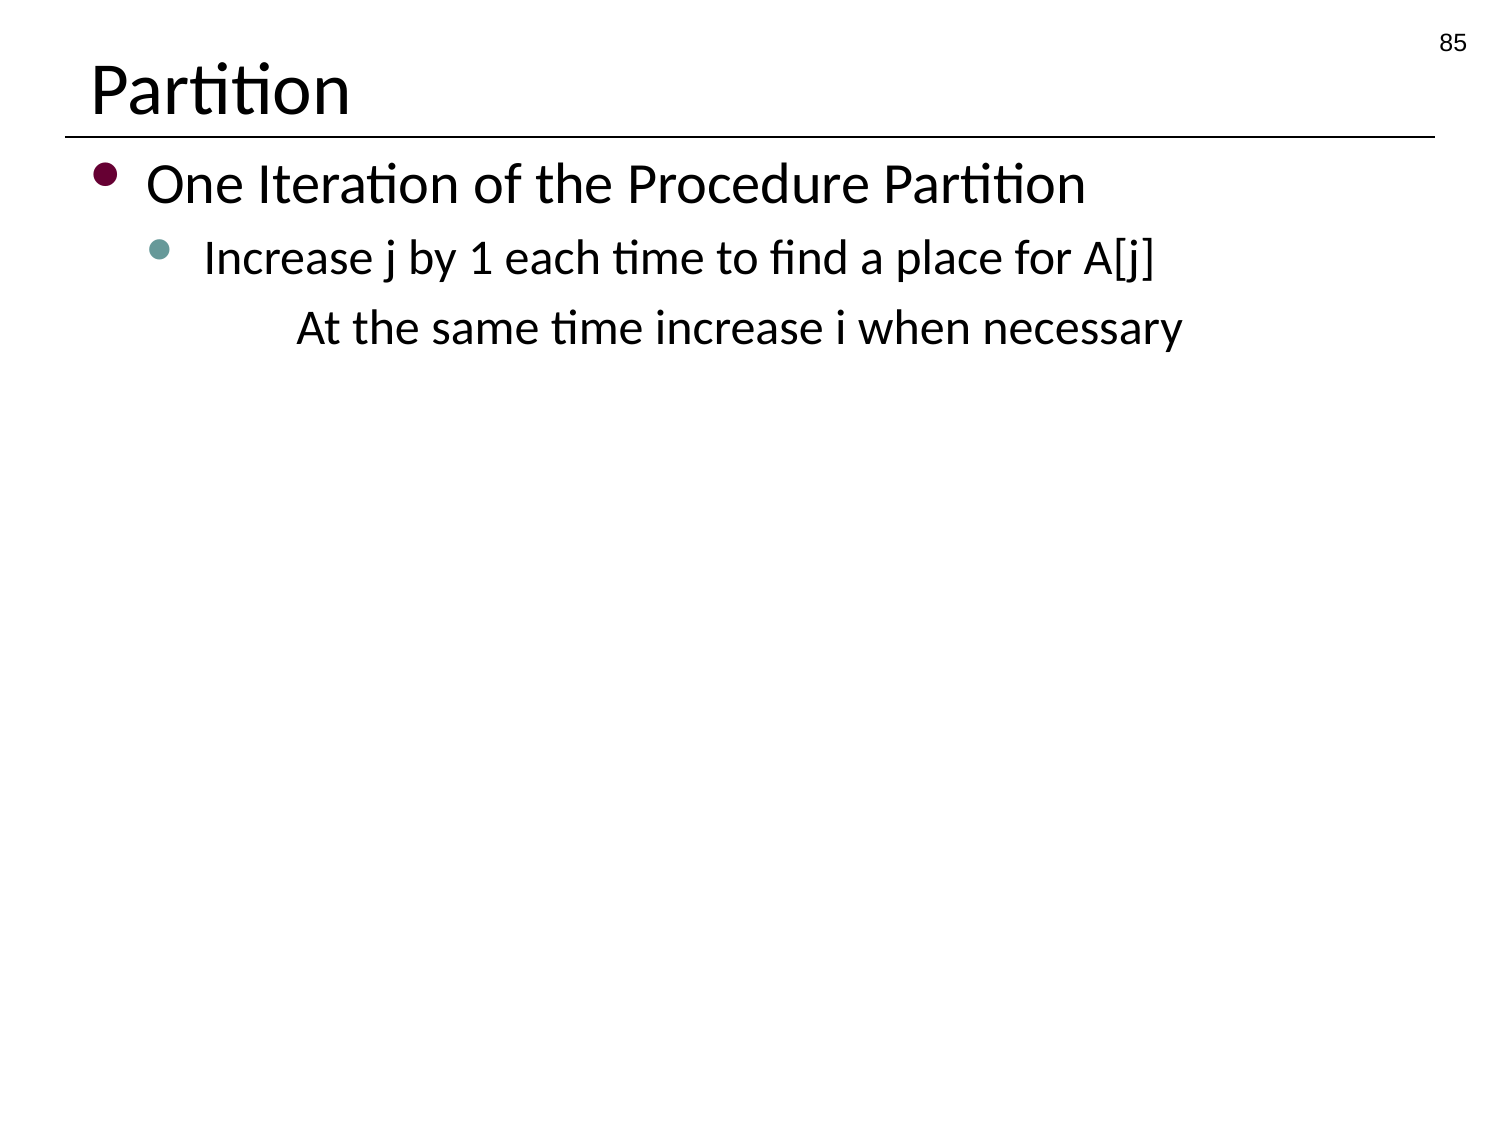

85
# Partition
One Iteration of the Procedure Partition
Increase j by 1 each time to find a place for A[j]
	At the same time increase i when necessary